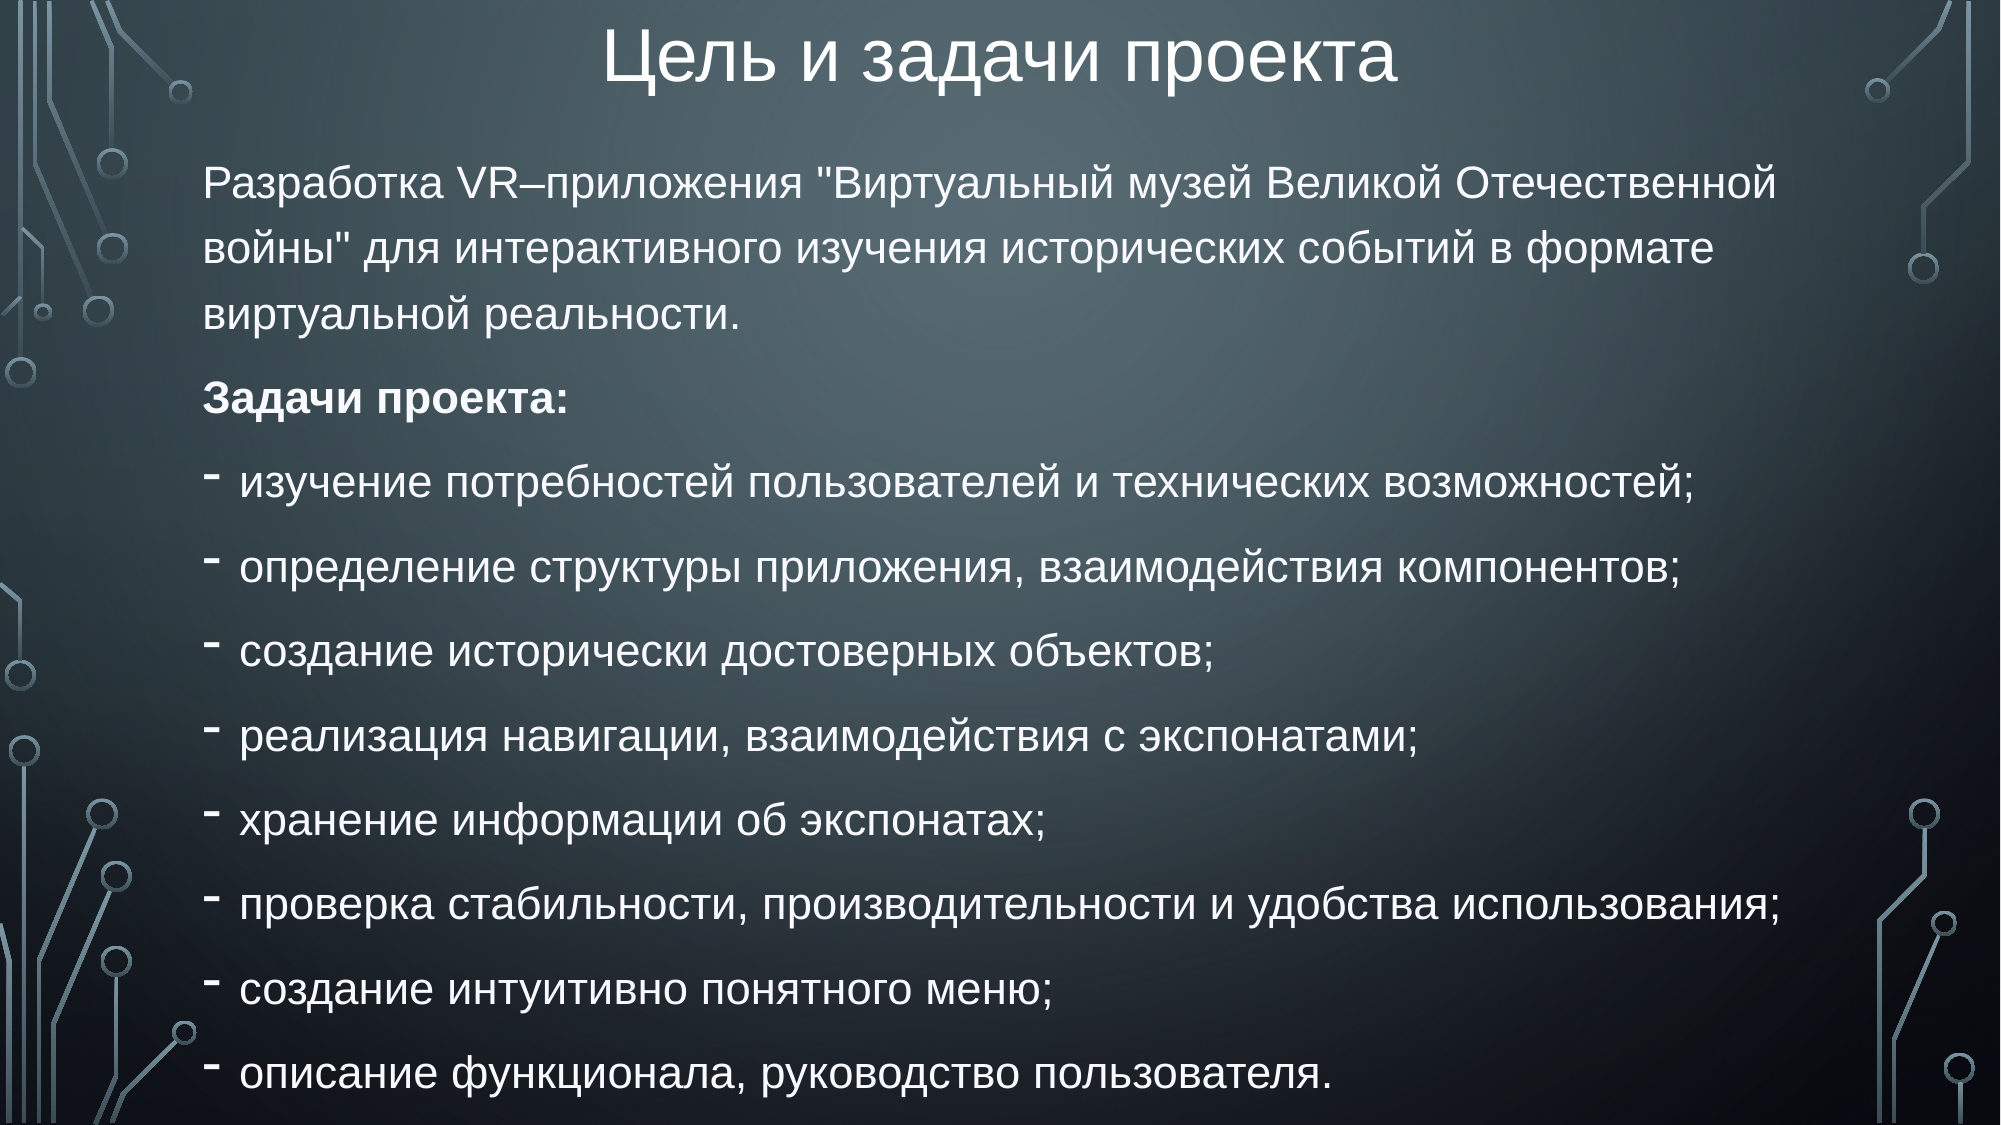

# Цель и задачи проекта
Разработка VR–приложения "Виртуальный музей Великой Отечественной войны" для интерактивного изучения исторических событий в формате виртуальной реальности.
Задачи проекта:
изучение потребностей пользователей и технических возможностей;
определение структуры приложения, взаимодействия компонентов;
создание исторически достоверных объектов;
реализация навигации, взаимодействия с экспонатами;
хранение информации об экспонатах;
проверка стабильности, производительности и удобства использования;
создание интуитивно понятного меню;
описание функционала, руководство пользователя.